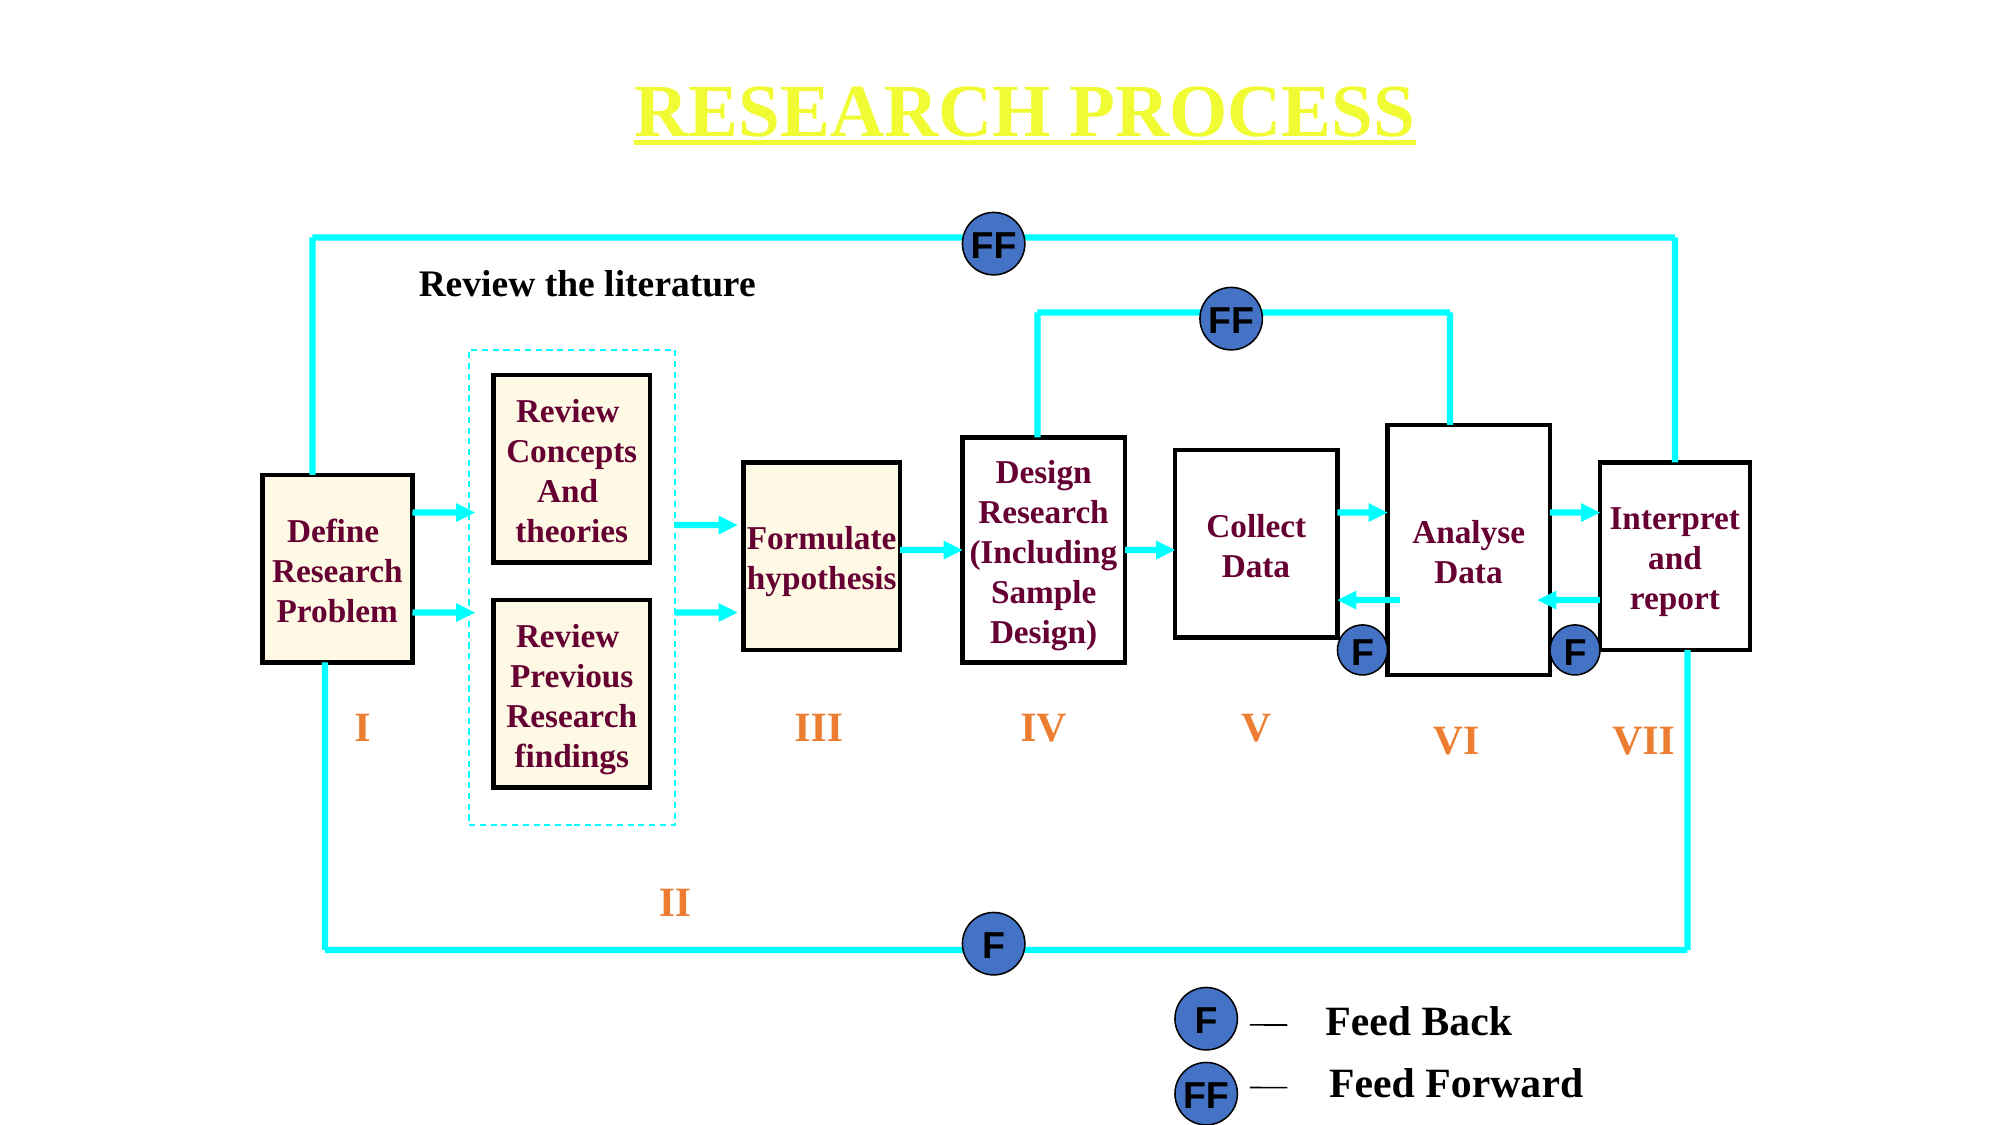

RESEARCH PROCESS
FF

Review the literature
FF

Review
Concepts
And
theories
Analyse
Data
Design
Research
(Including
Sample
Design)
Collect
Data
Formulate
hypothesis
Interpret
and
report
Define
Research
Problem

Review
Previous
Research
findings

F
F

I
III
IV
V
VI
VII
II
F

F
Feed Back

Feed Forward
FF